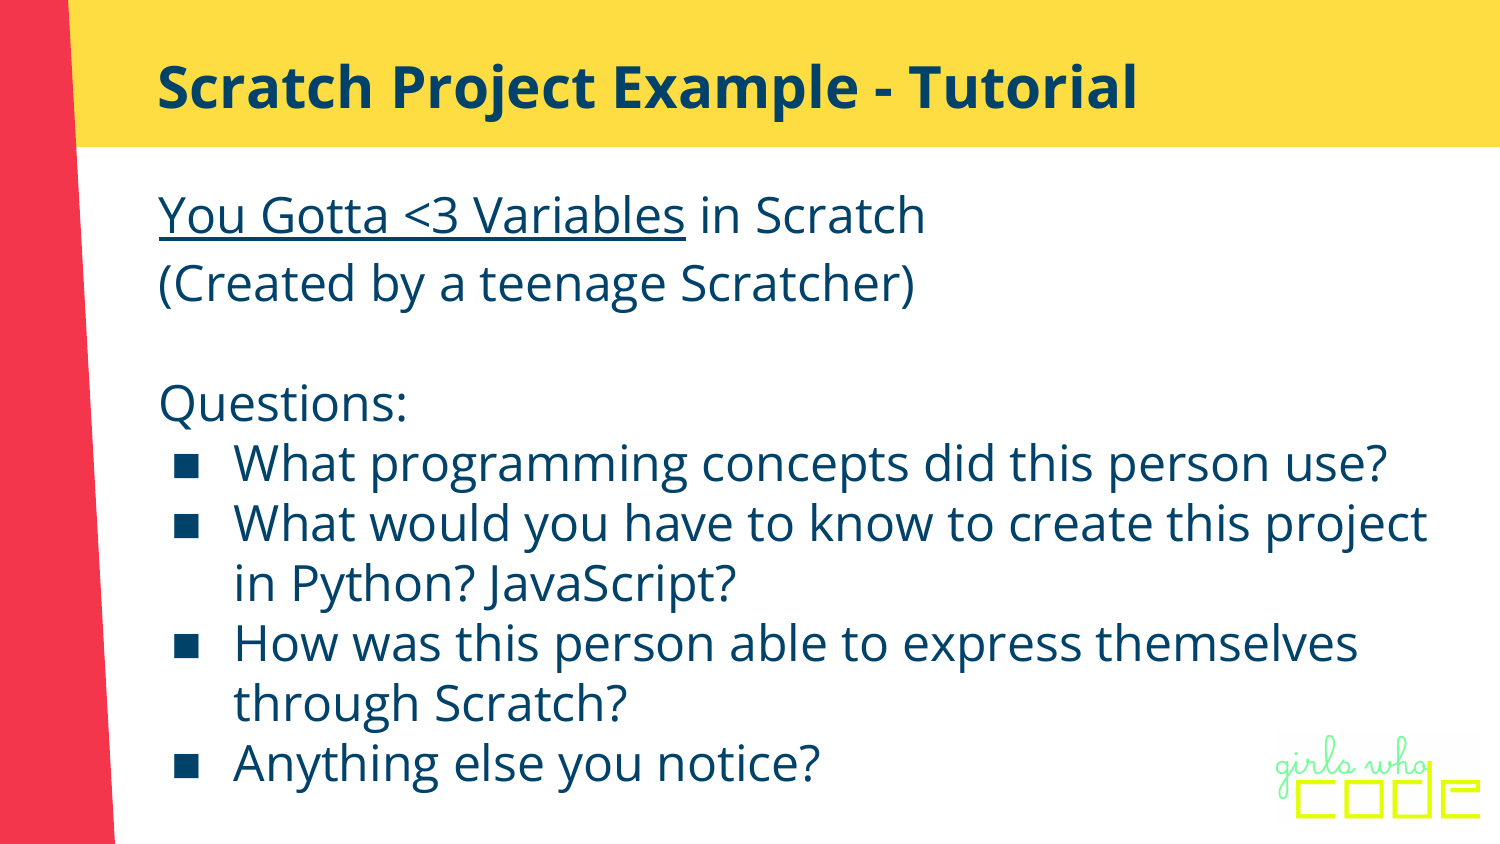

# Scratch Project Example - Tutorial
You Gotta <3 Variables in Scratch
(Created by a teenage Scratcher)

Questions:
What programming concepts did this person use?
What would you have to know to create this project in Python? JavaScript?
How was this person able to express themselves through Scratch?
Anything else you notice?